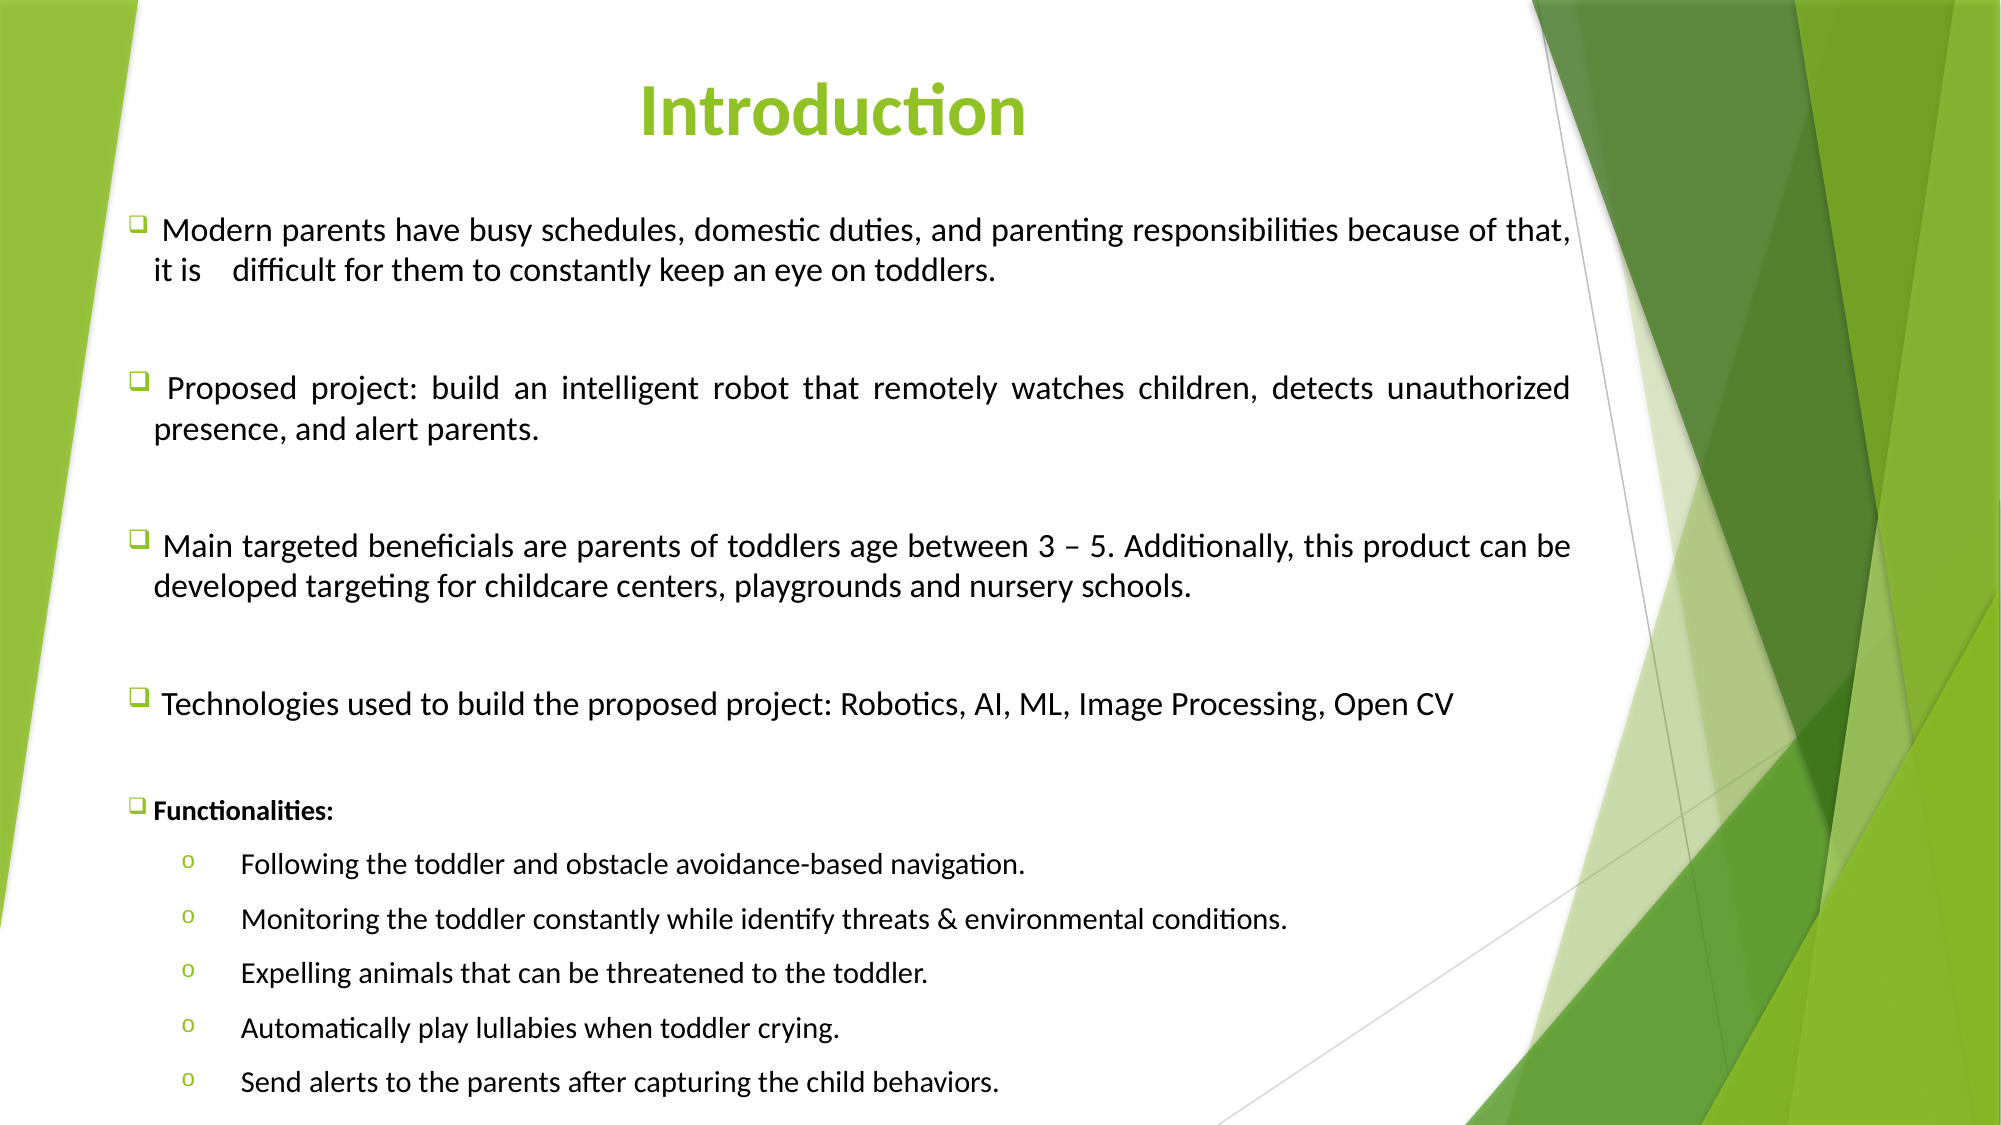

# Introduction

 Modern parents have busy schedules, domestic duties, and parenting responsibilities because of that, it is    difficult for them to constantly keep an eye on toddlers.

 Proposed project: build an intelligent robot that remotely watches children, detects unauthorized presence, and alert parents.

 Main targeted beneficials are parents of toddlers age between 3 – 5. Additionally, this product can be developed targeting for childcare centers, playgrounds and nursery schools.

 Technologies used to build the proposed project: Robotics, AI, ML, Image Processing, Open CV

Functionalities:
Following the toddler and obstacle avoidance-based navigation.
Monitoring the toddler constantly while identify threats & environmental conditions.
Expelling animals that can be threatened to the toddler.
Automatically play lullabies when toddler crying.
Send alerts to the parents after capturing the child behaviors.